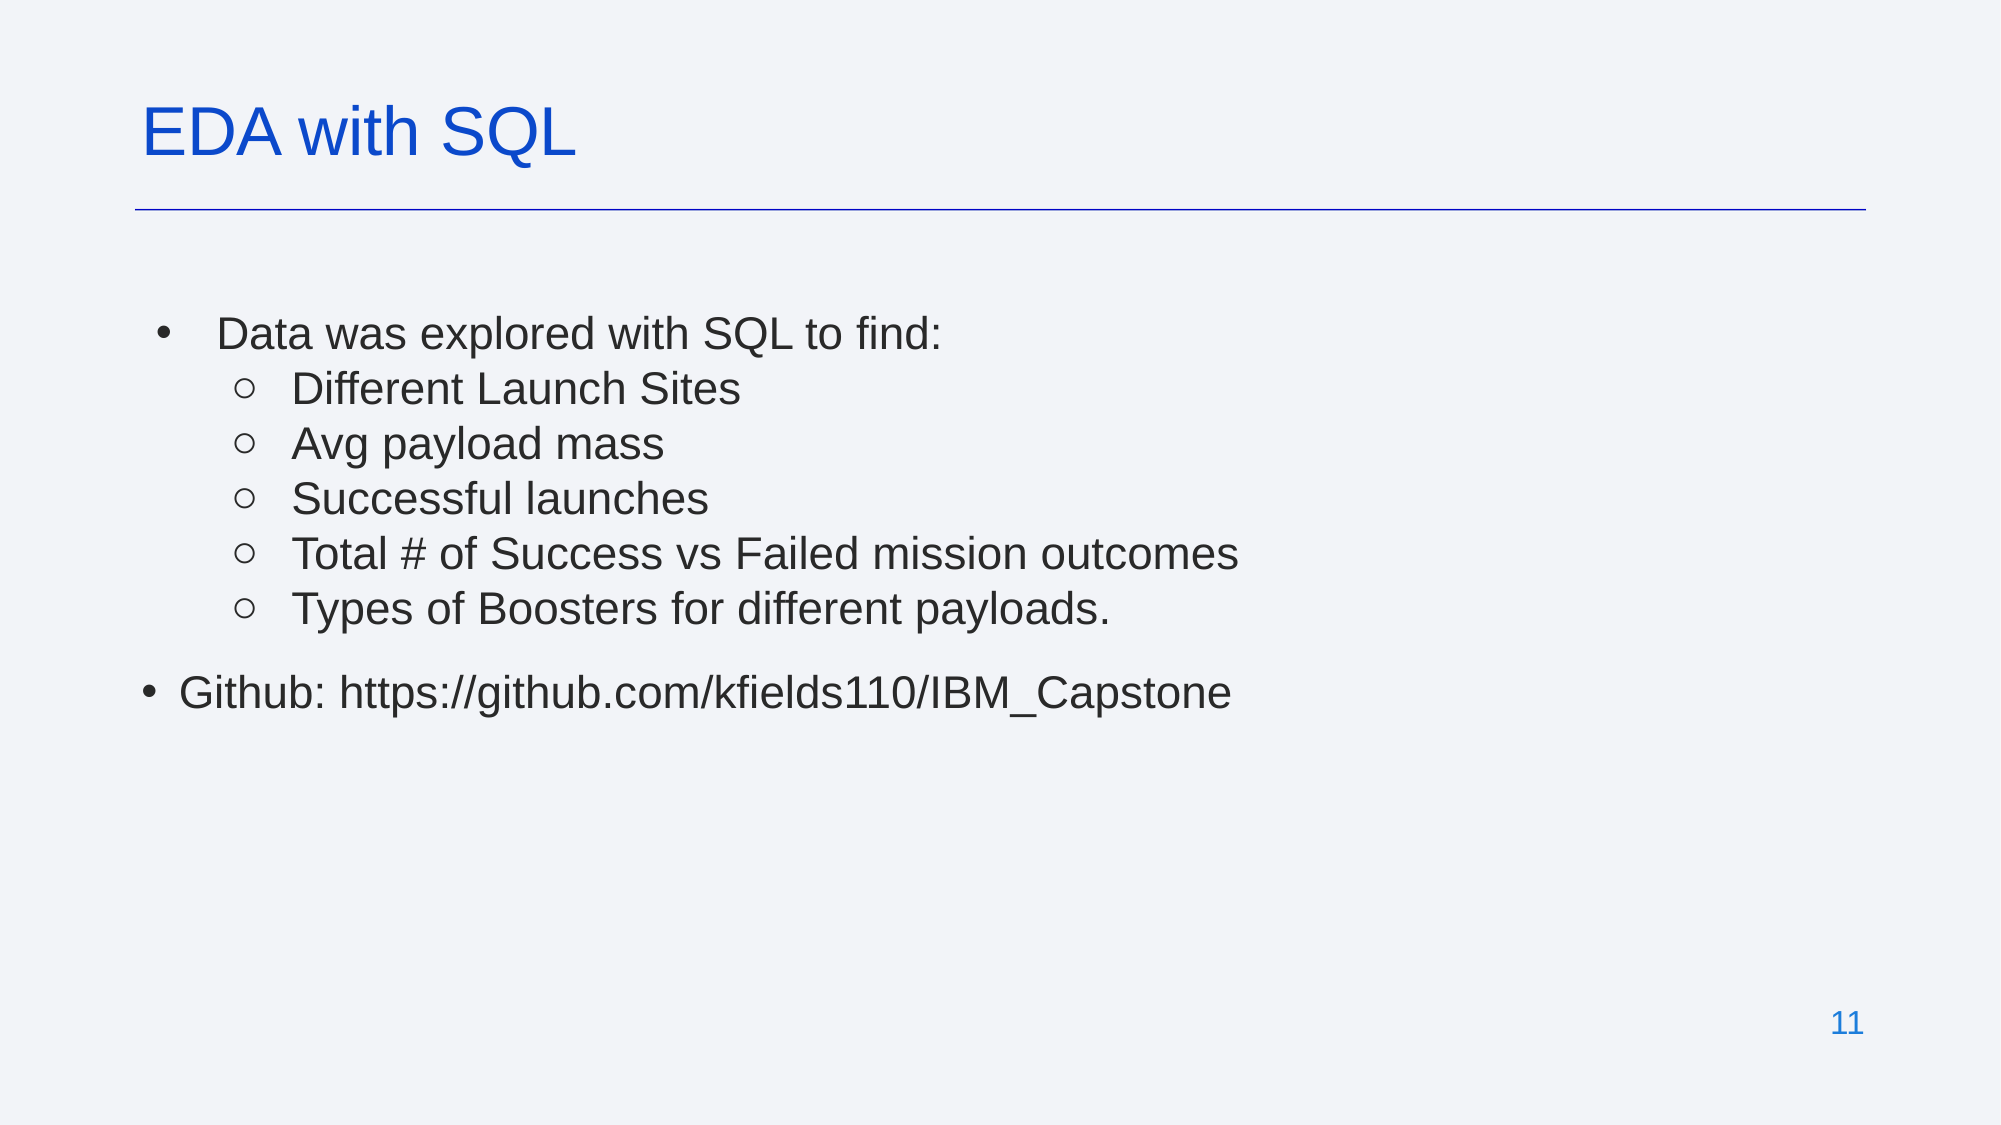

EDA with SQL
Data was explored with SQL to find:
Different Launch Sites
Avg payload mass
Successful launches
Total # of Success vs Failed mission outcomes
Types of Boosters for different payloads.
Github: https://github.com/kfields110/IBM_Capstone

11